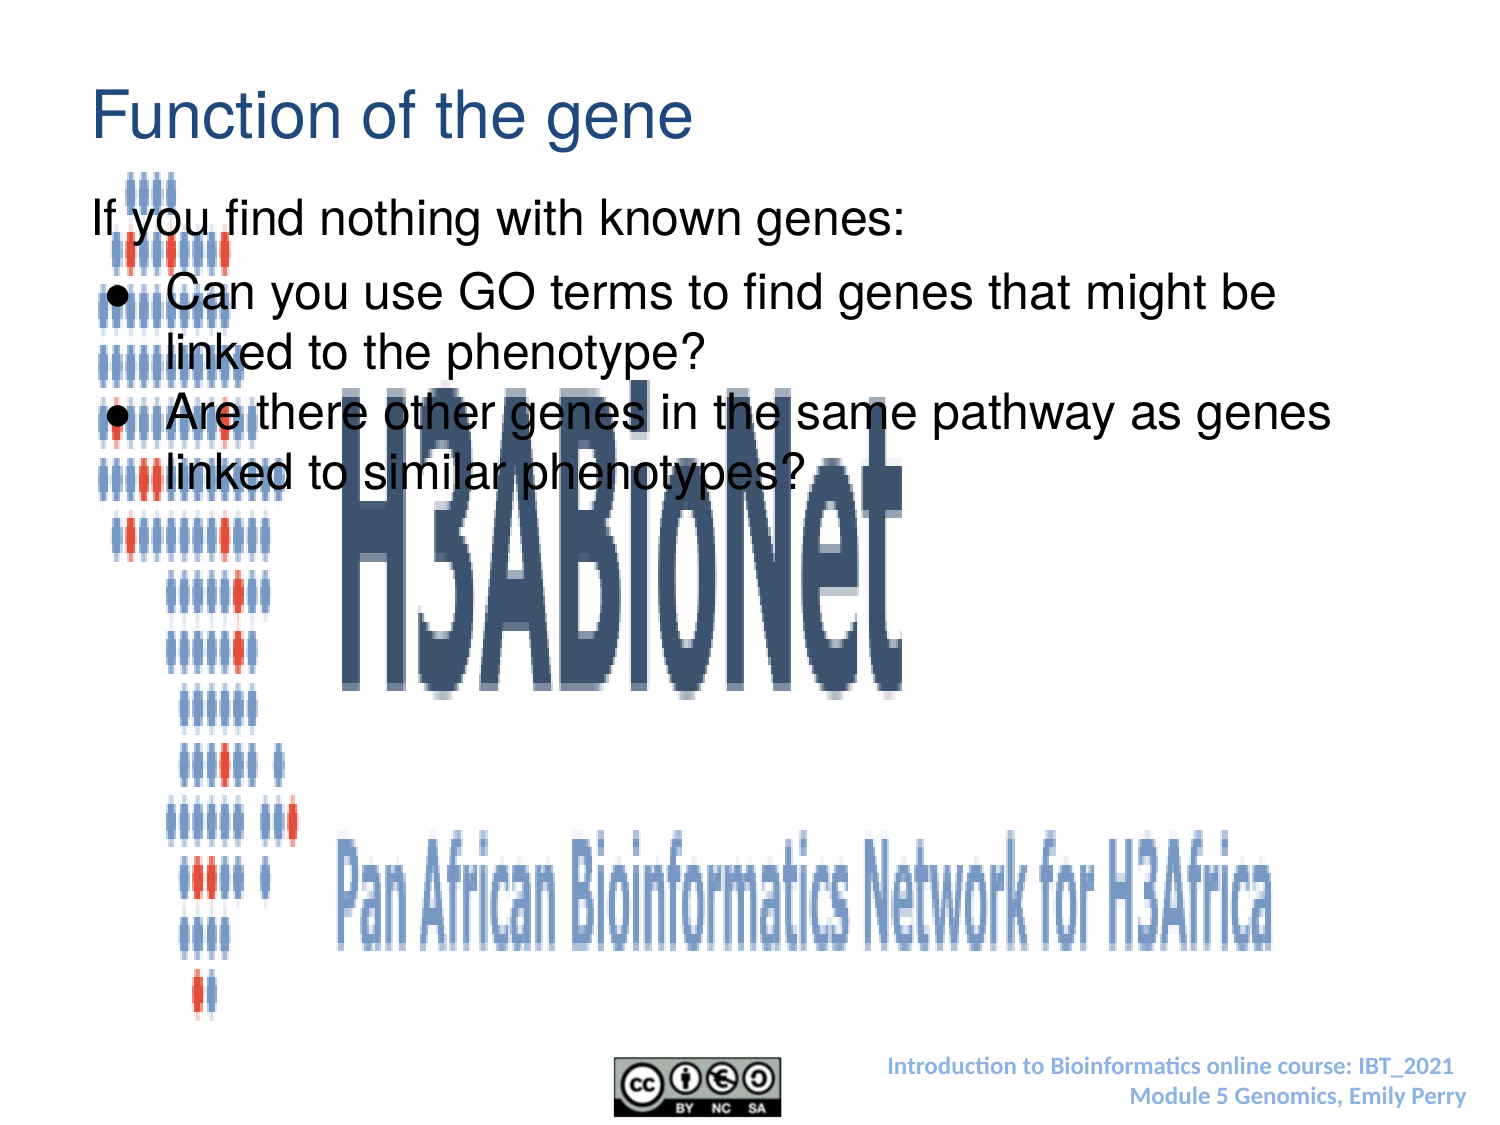

# Function of the gene
If you find nothing with known genes:
Can you use GO terms to find genes that might be linked to the phenotype?
Are there other genes in the same pathway as genes linked to similar phenotypes?